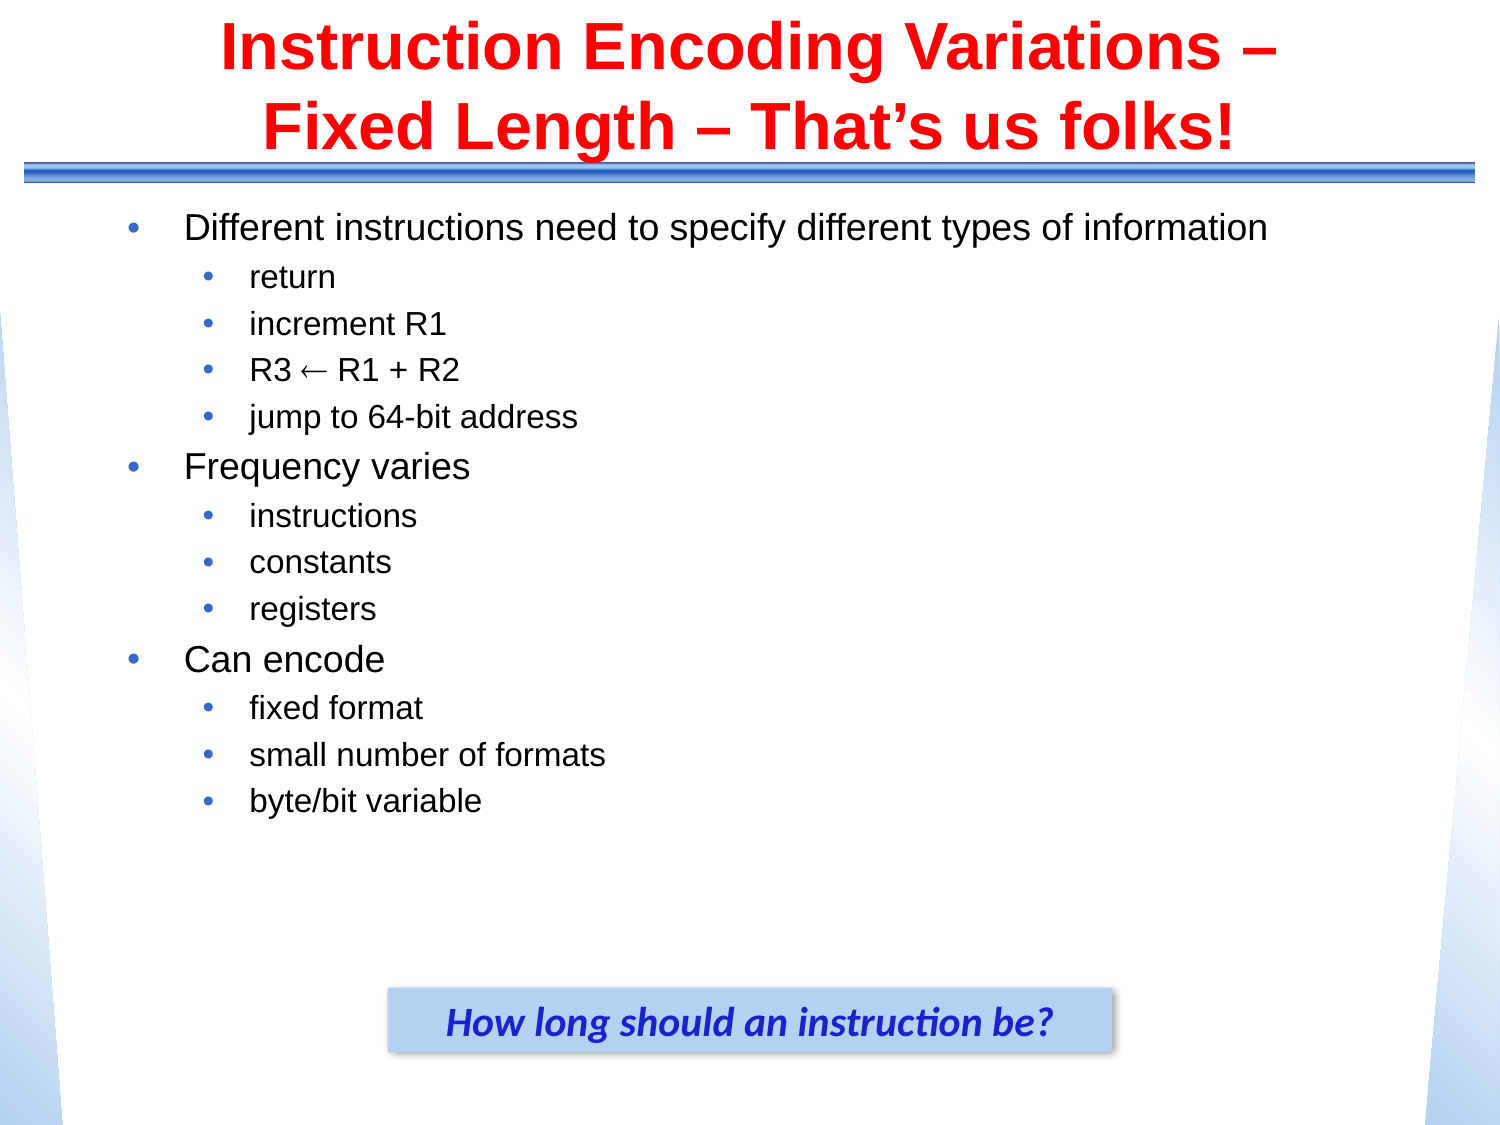

# Instruction Encoding Variations – Fixed Length – That’s us folks!
Different instructions need to specify different types of information
return
increment R1
R3 ← R1 + R2
jump to 64-bit address
Frequency varies
instructions
constants
registers
Can encode
fixed format
small number of formats
byte/bit variable

How long should an instruction be?